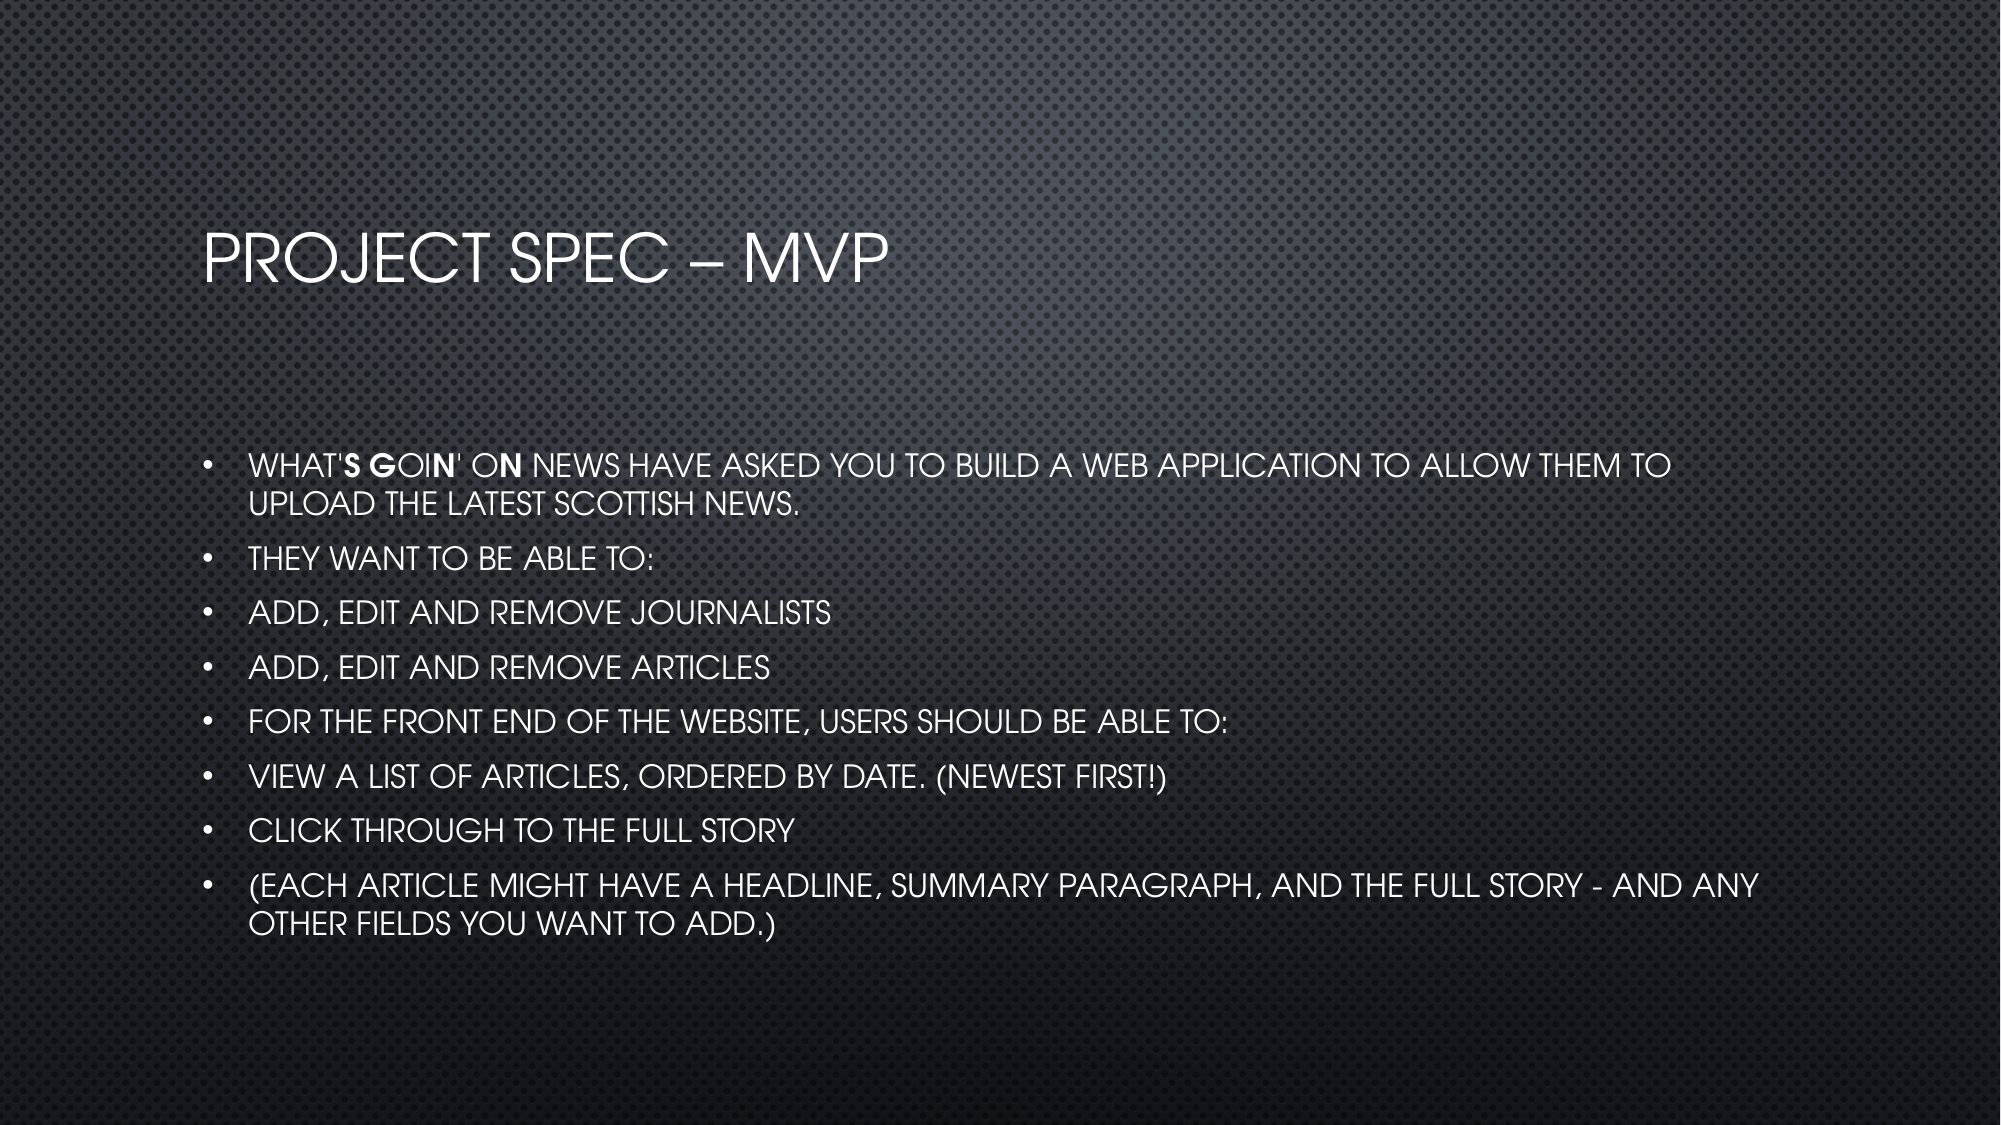

# Project Spec – MVP
What's Goin' On News have asked you to build a web application to allow them to upload the latest Scottish news.
They want to be able to:
Add, Edit and Remove Journalists
Add, Edit and Remove Articles
For the front end of the website, users should be able to:
View a list of articles, ordered by date. (Newest first!)
Click through to the full story
(Each Article might have a headline, summary paragraph, and the full story - and any other fields you want to add.)